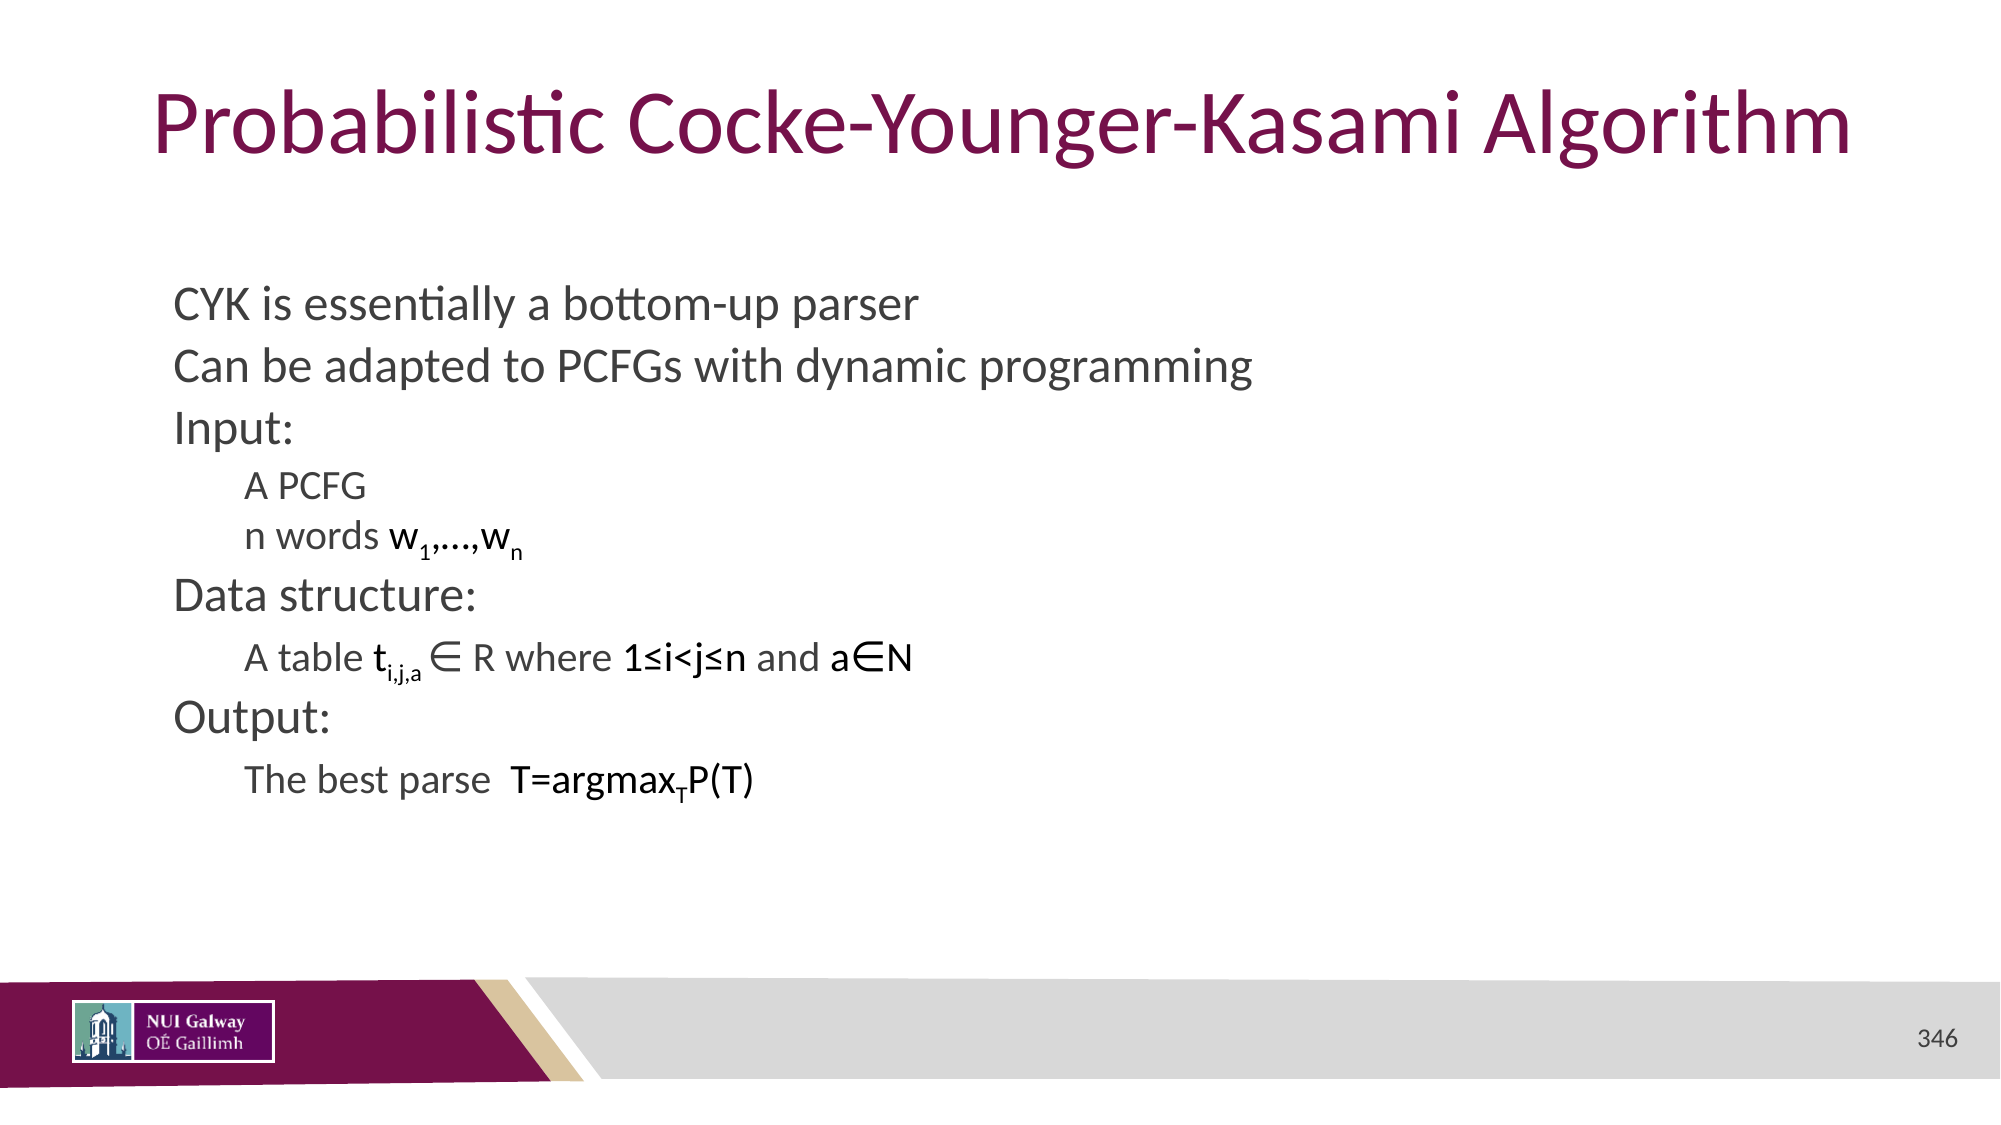

# Probabilistic Cocke-Younger-Kasami Algorithm
CYK is essentially a bottom-up parser
Can be adapted to PCFGs with dynamic programming
Input:
A PCFG
n words w1,…,wn
Data structure:
A table ti,j,a ∈ R where 1≤i<j≤n and a∈N
Output:
The best parse  T=argmaxTP(T)

346